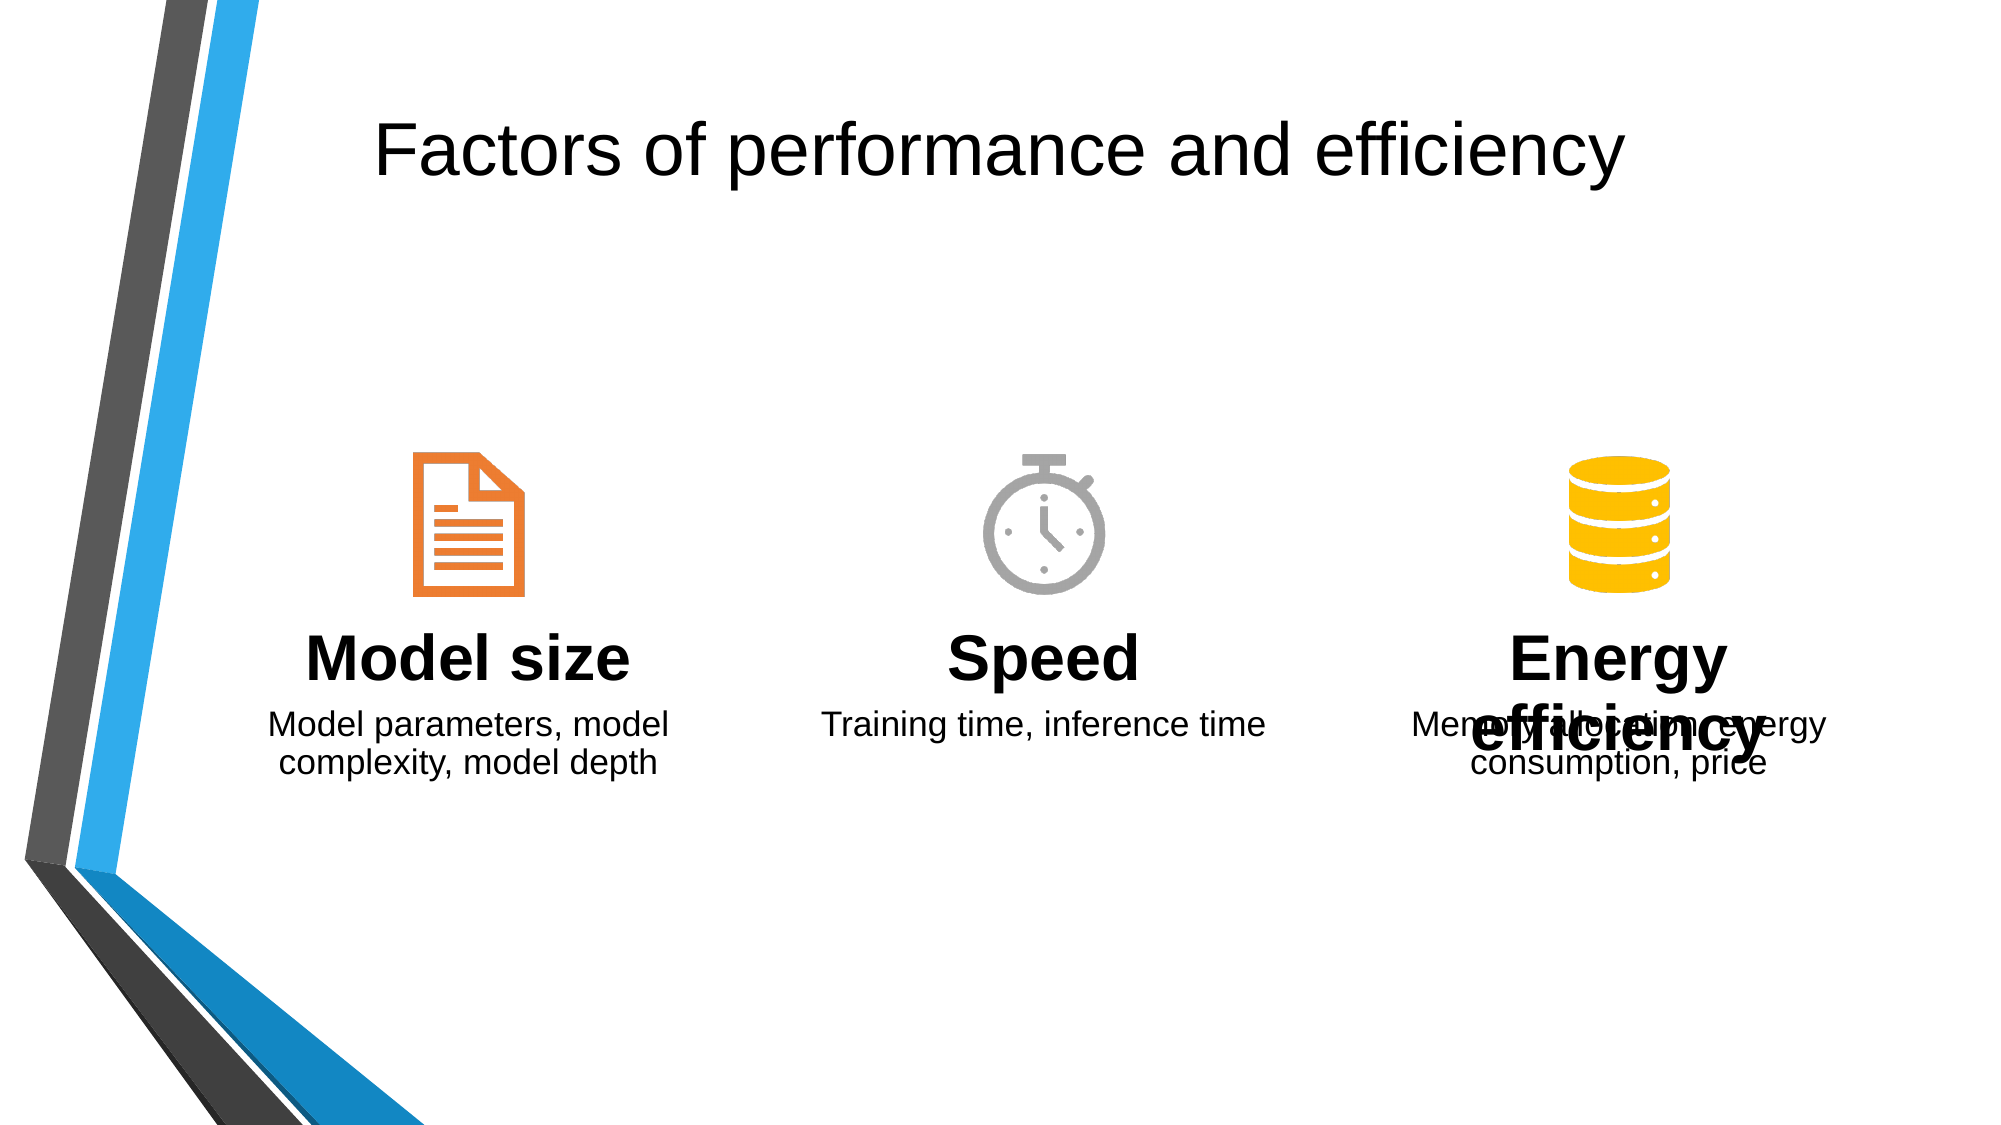

# Factors of performance and efficiency
Model size
Model parameters, model complexity, model depth
Speed
Training time, inference time
Energy efficiency
Memory allocation, energy consumption, price